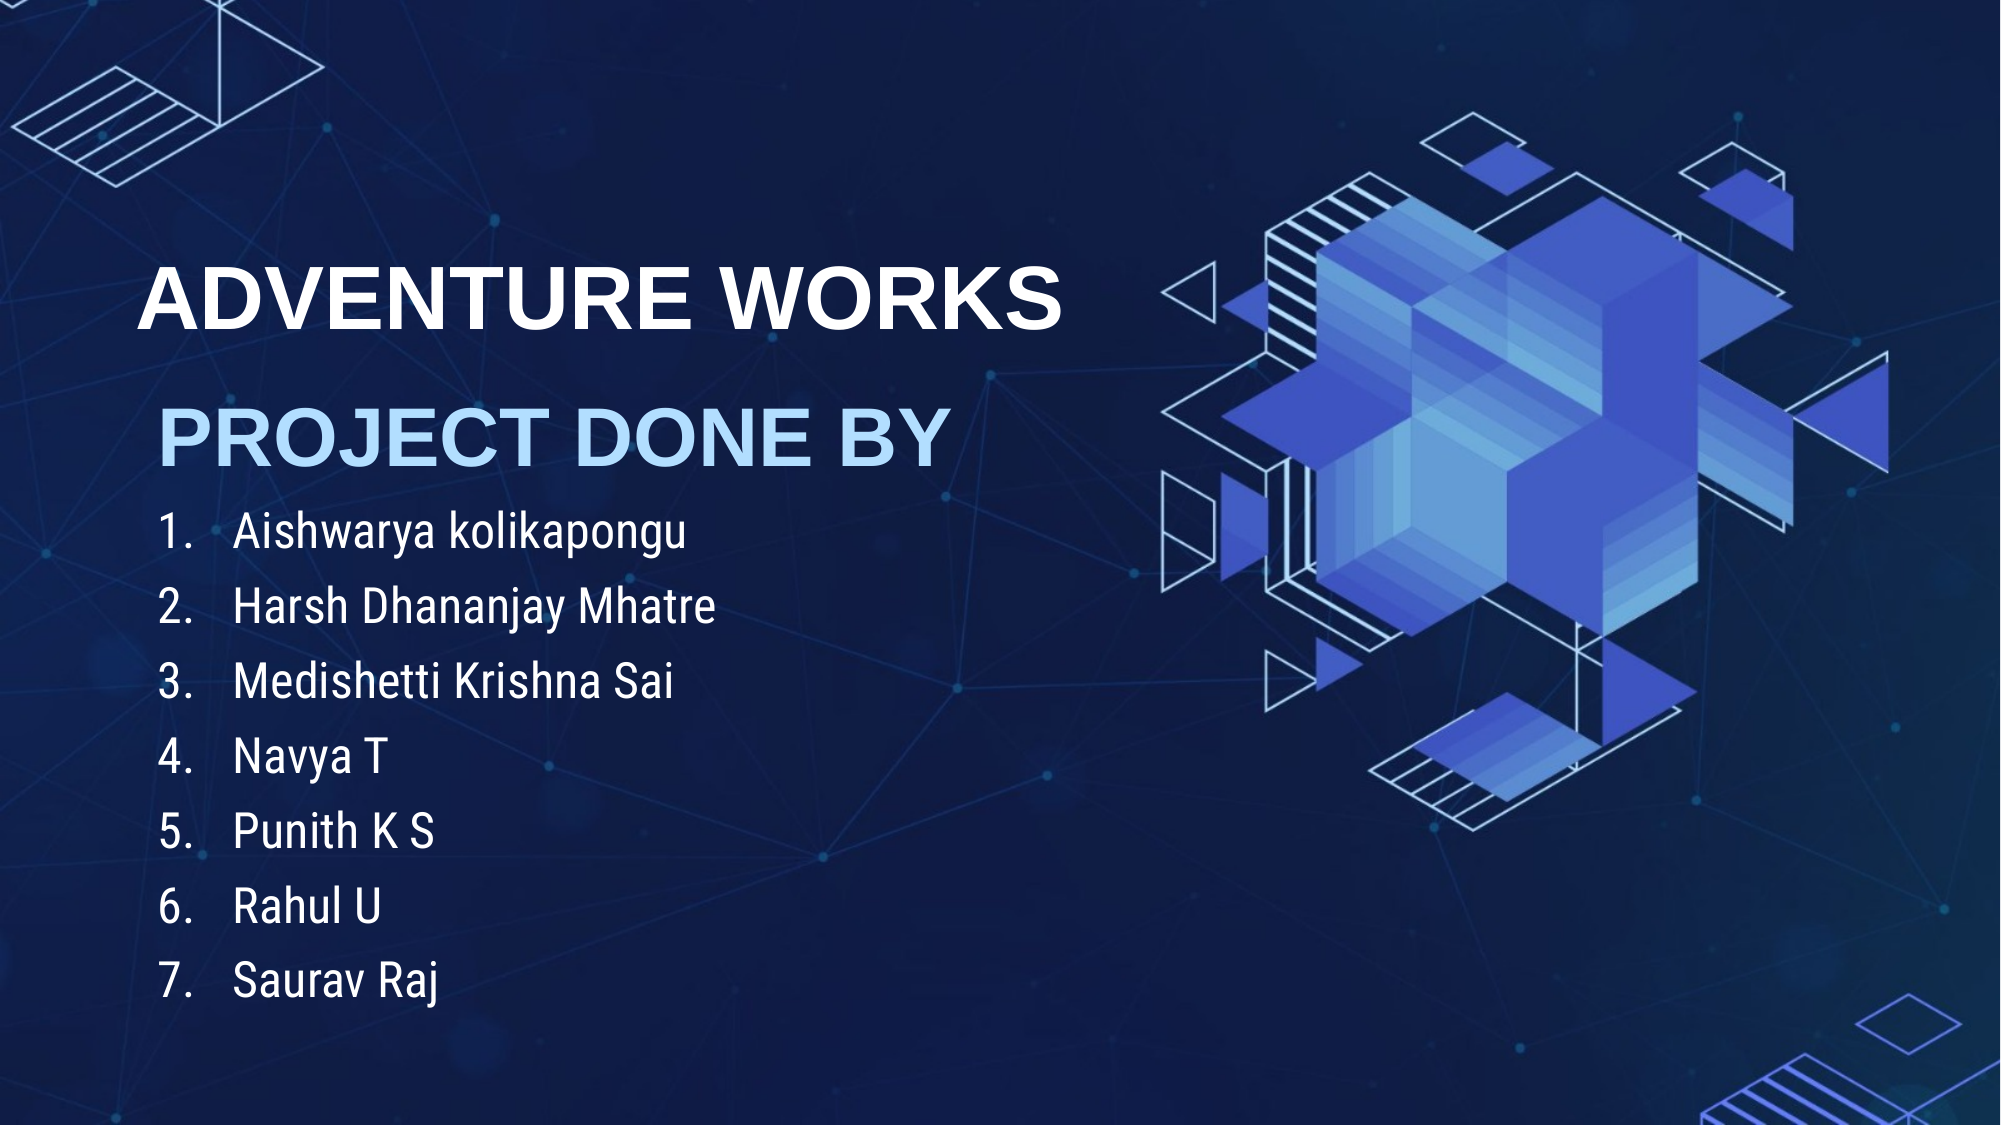

# ADVENTURE WORKS
PROJECT DONE BY
Aishwarya kolikapongu
Harsh Dhananjay Mhatre
Medishetti Krishna Sai
Navya T
Punith K S
Rahul U
Saurav Raj